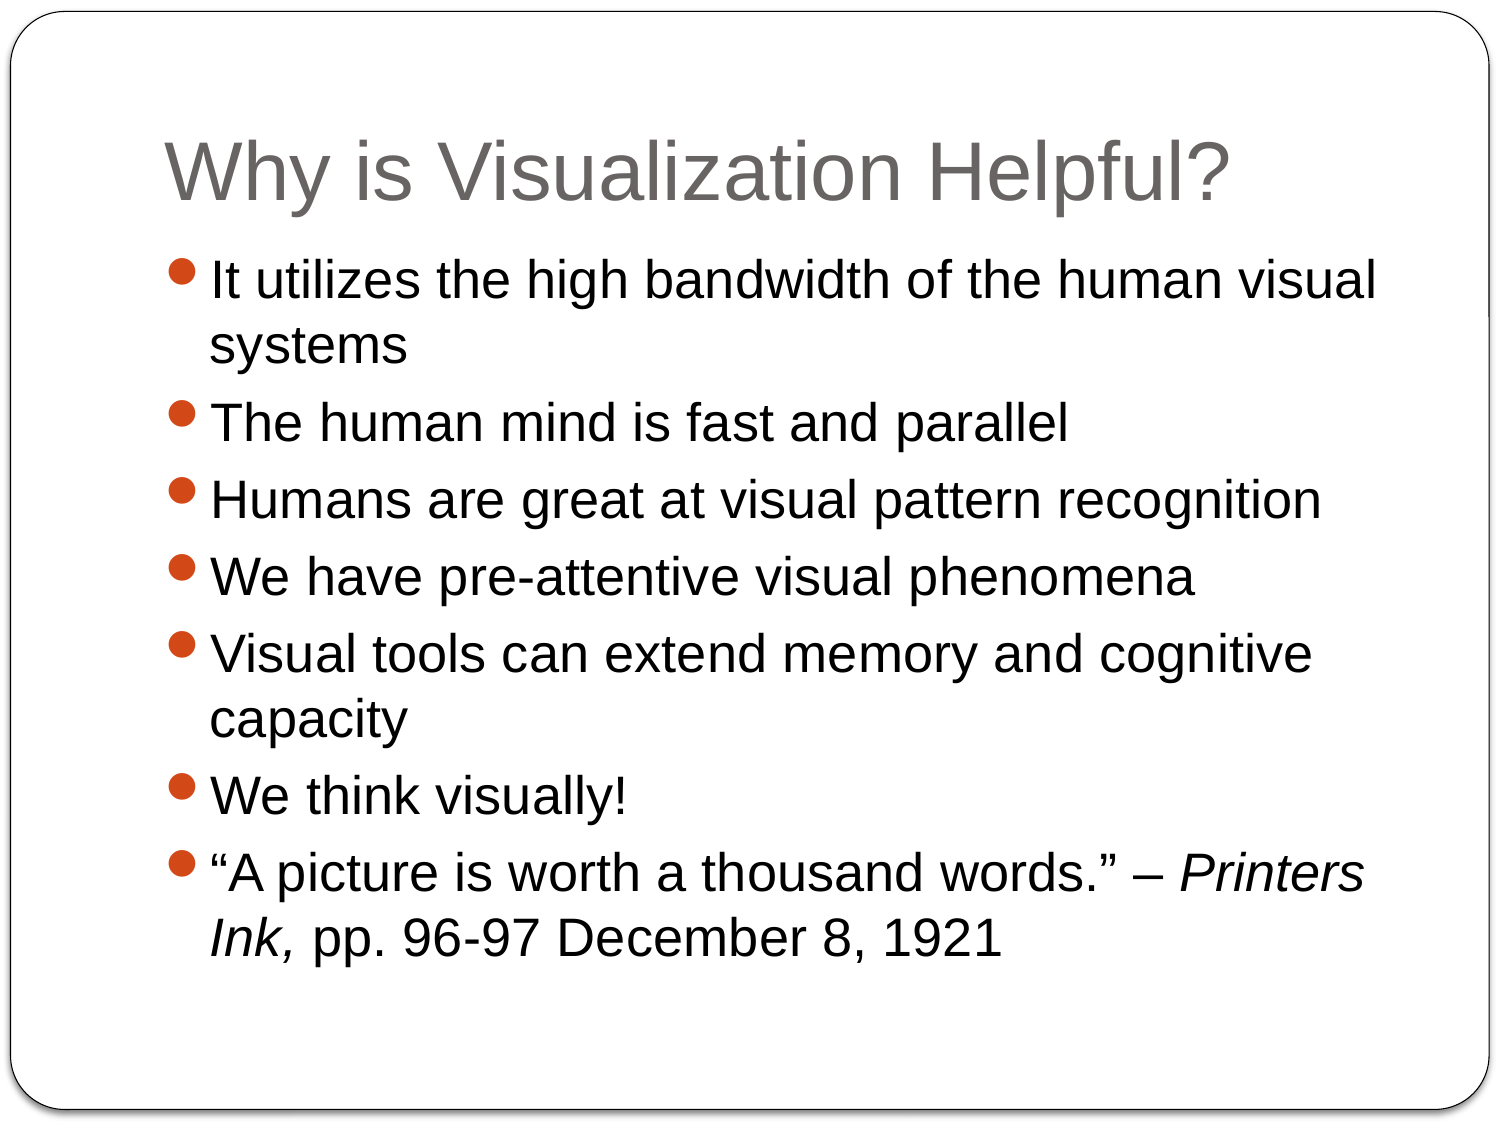

# Why is Visualization Helpful?
It utilizes the high bandwidth of the human visual systems
The human mind is fast and parallel
Humans are great at visual pattern recognition
We have pre-attentive visual phenomena
Visual tools can extend memory and cognitive capacity
We think visually!
“A picture is worth a thousand words.” – Printers Ink, pp. 96-97 December 8, 1921